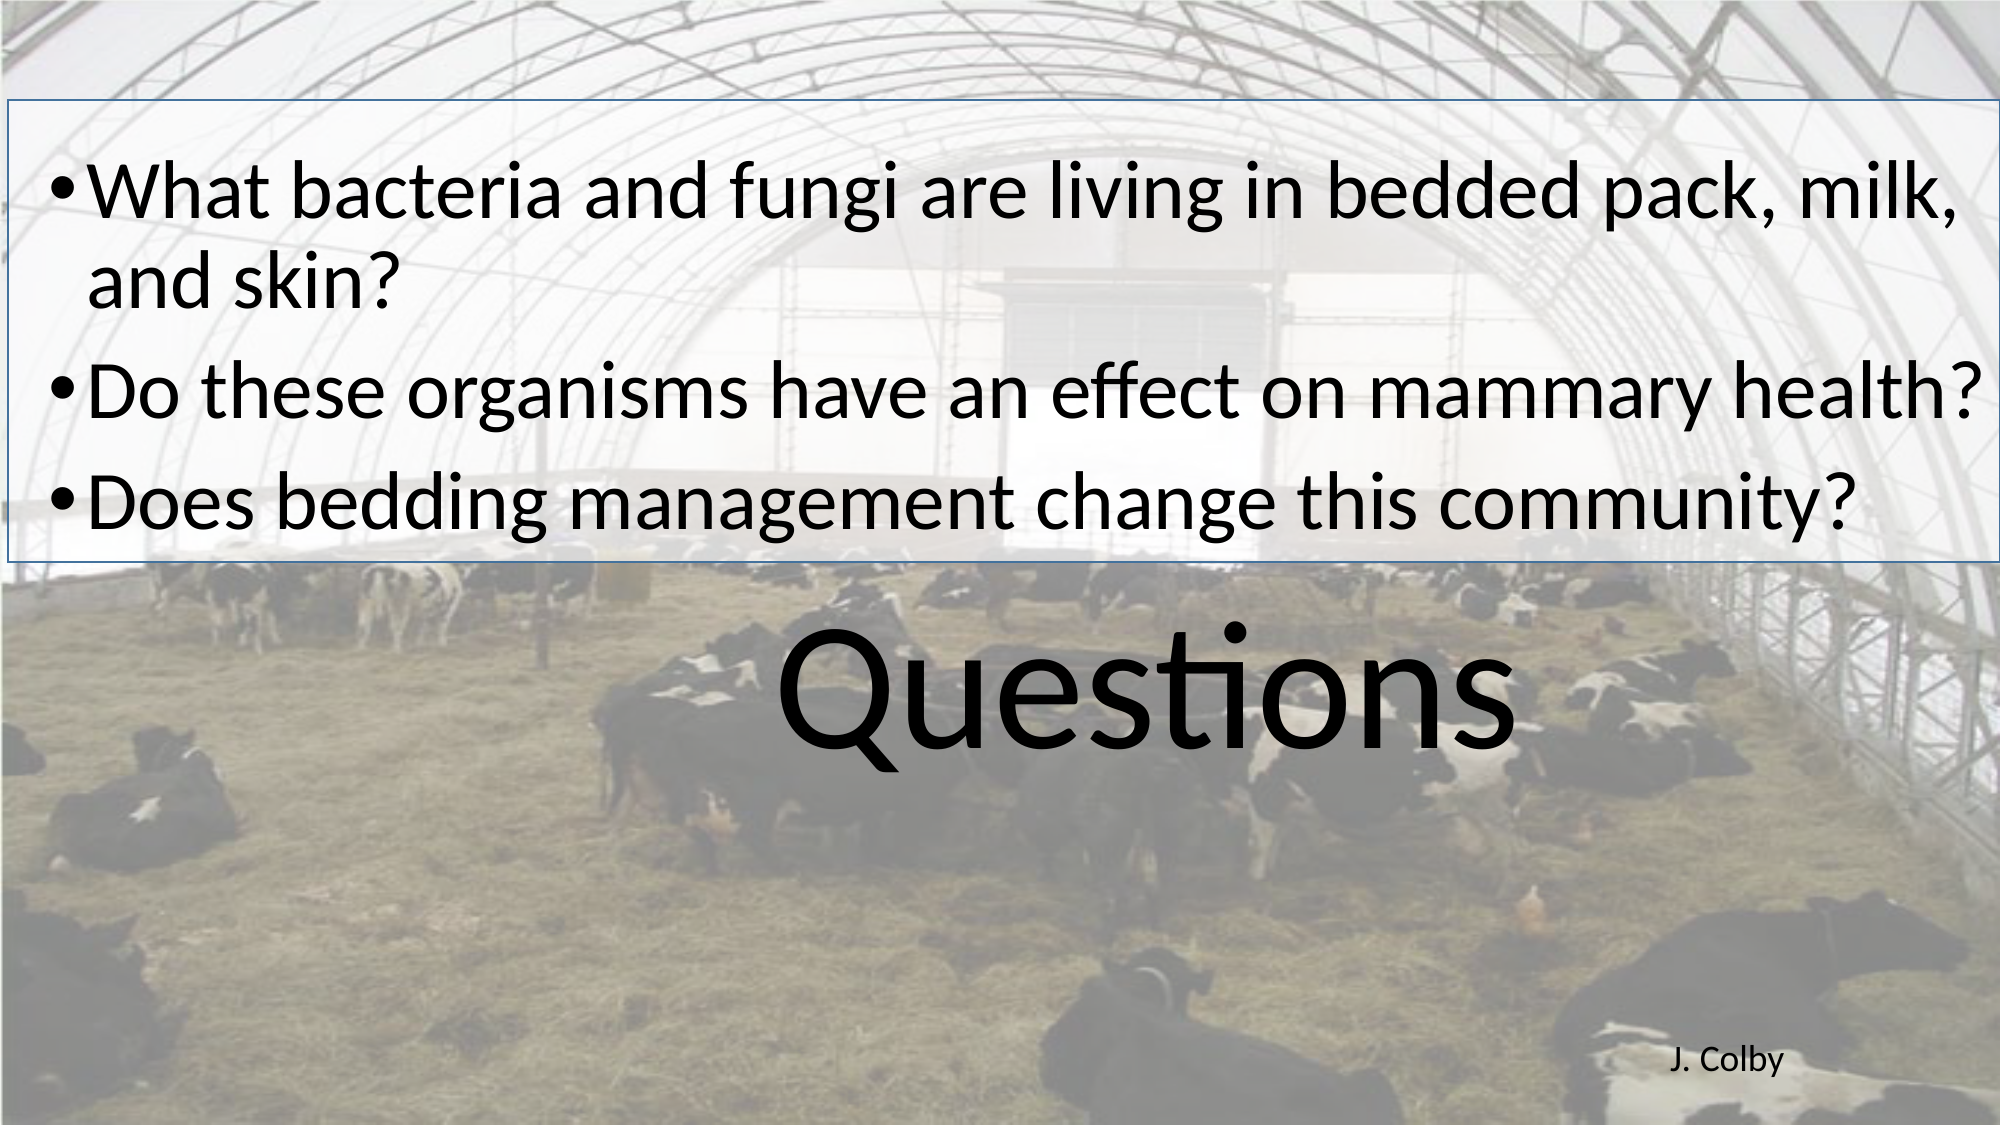

What bacteria and fungi are living in bedded pack, milk, and skin?
Do these organisms have an effect on mammary health?
Does bedding management change this community?

Questions
J. Colby